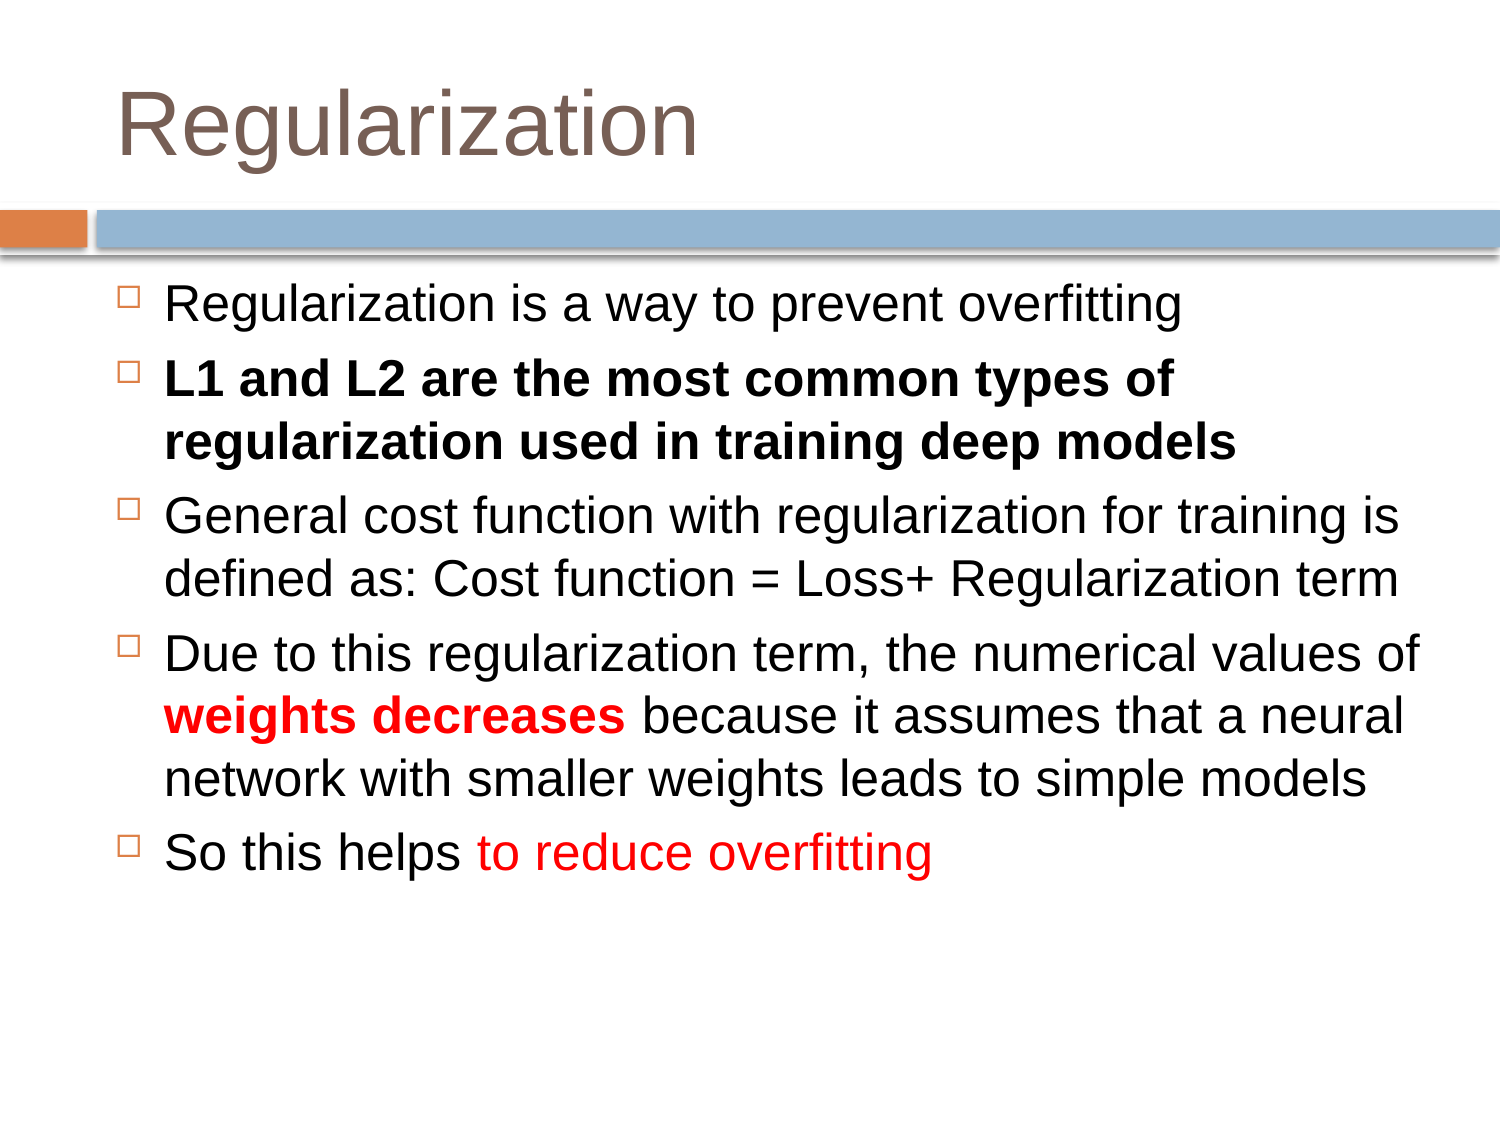

# Regularization
Regularization is a way to prevent overfitting
L1 and L2 are the most common types of regularization used in training deep models
General cost function with regularization for training is defined as: Cost function = Loss+ Regularization term
Due to this regularization term, the numerical values of weights decreases because it assumes that a neural network with smaller weights leads to simple models
So this helps to reduce overfitting